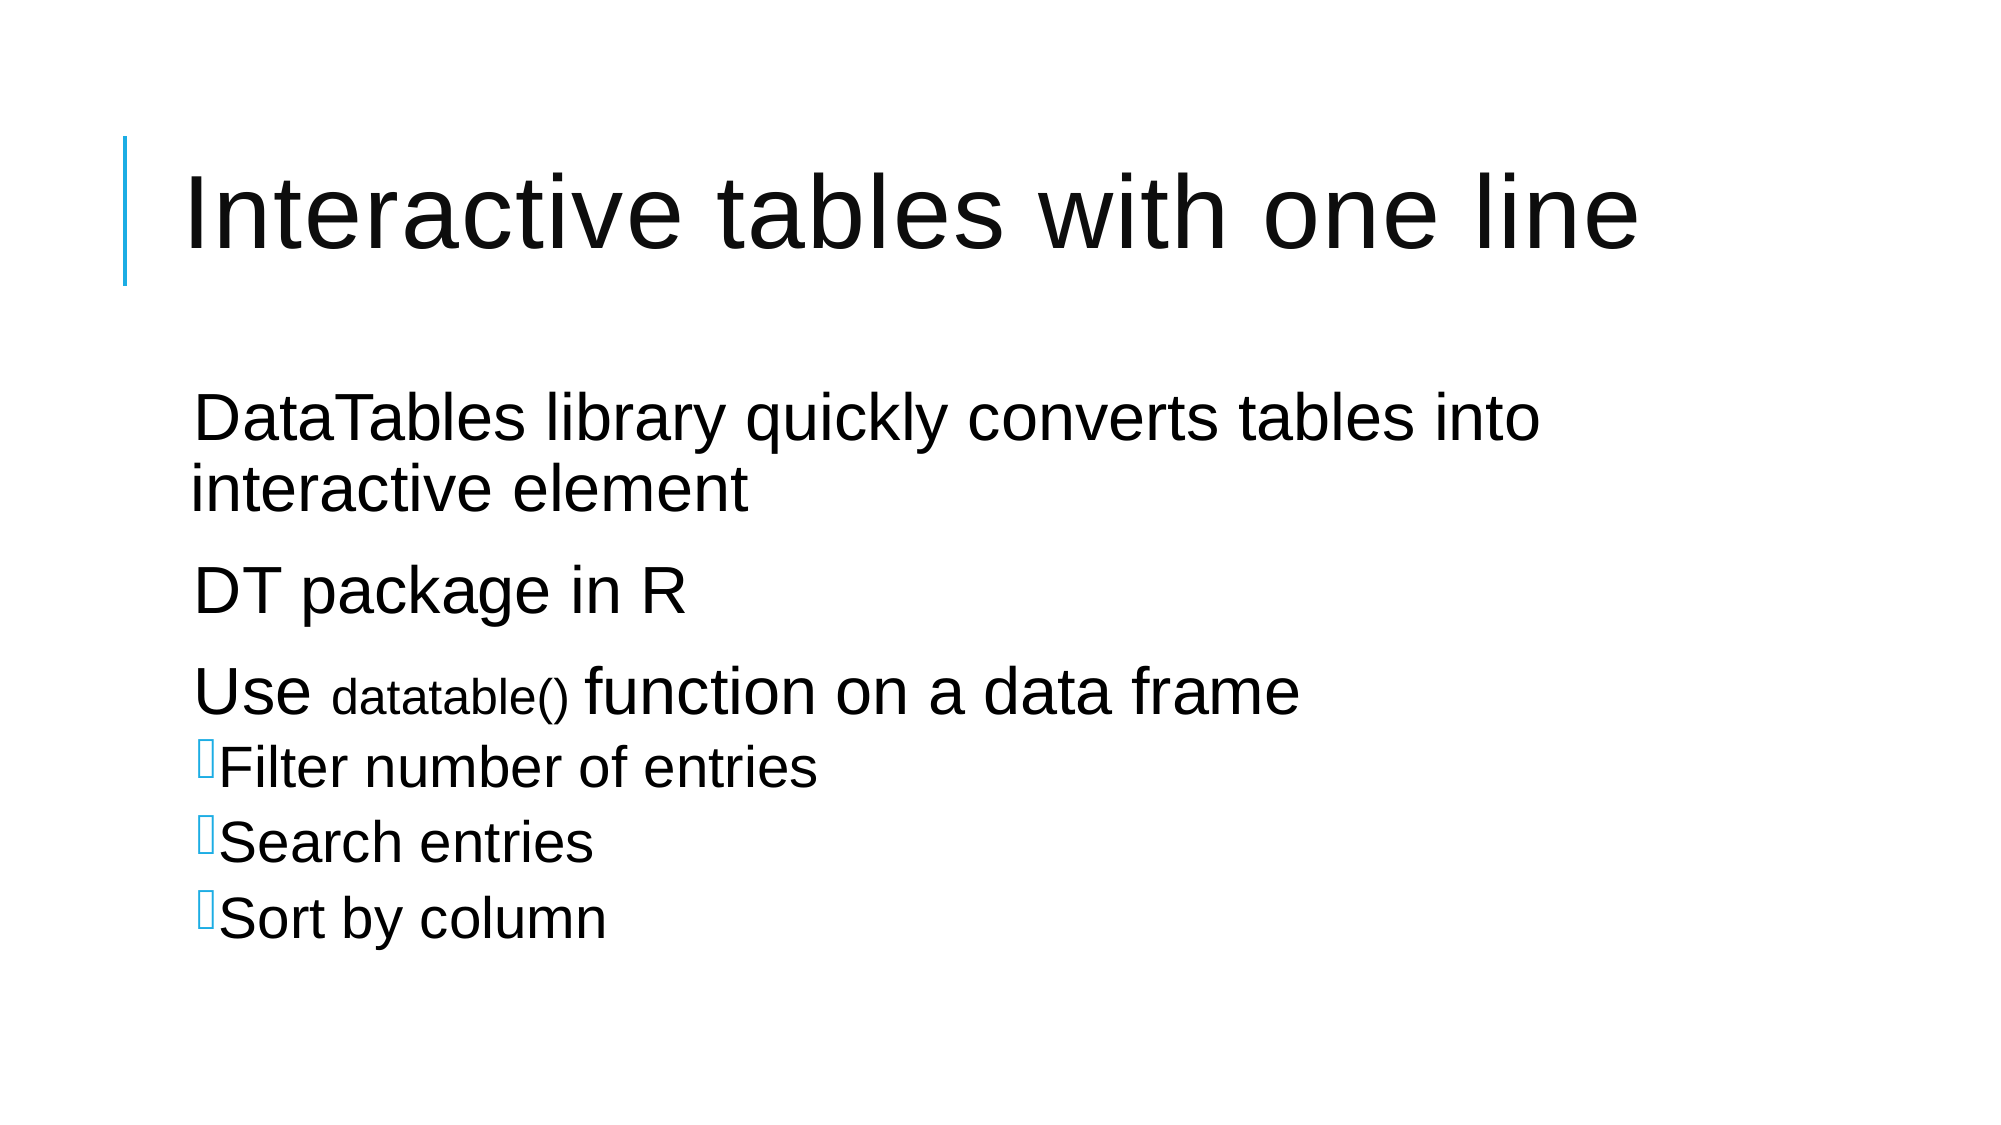

# Interactive tables with one line
DataTables library quickly converts tables into interactive element
DT package in R
Use datatable() function on a data frame
Filter number of entries
Search entries
Sort by column